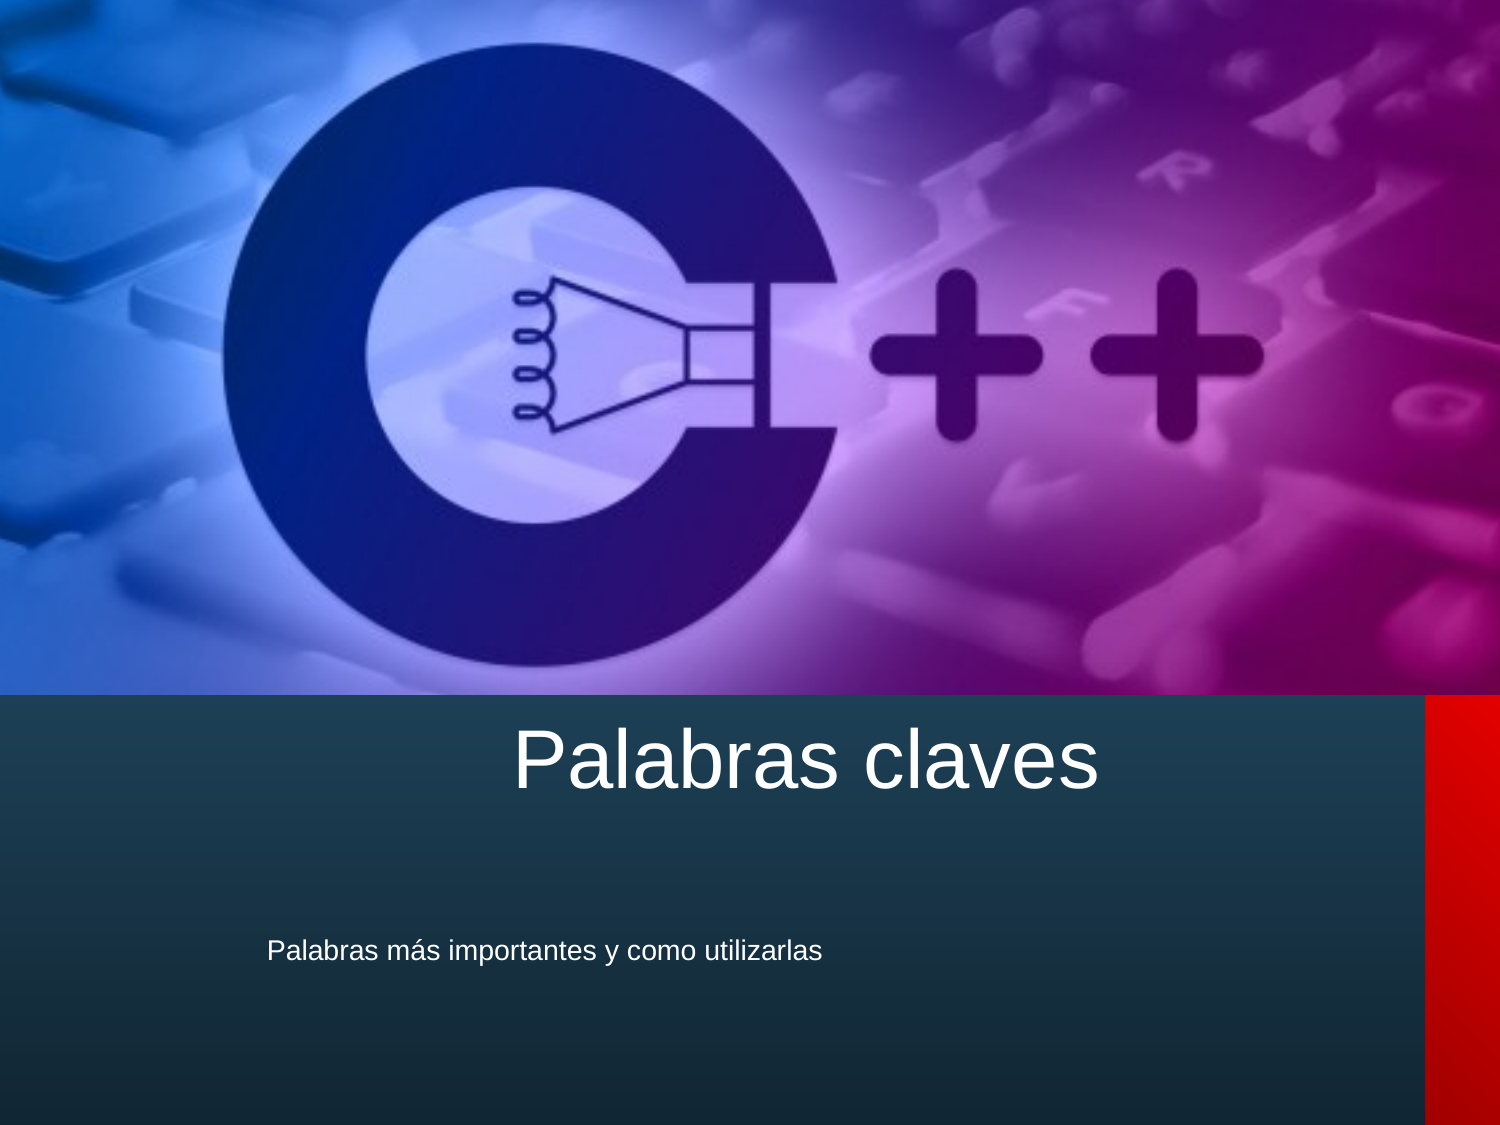

# Palabras claves
Palabras más importantes y como utilizarlas